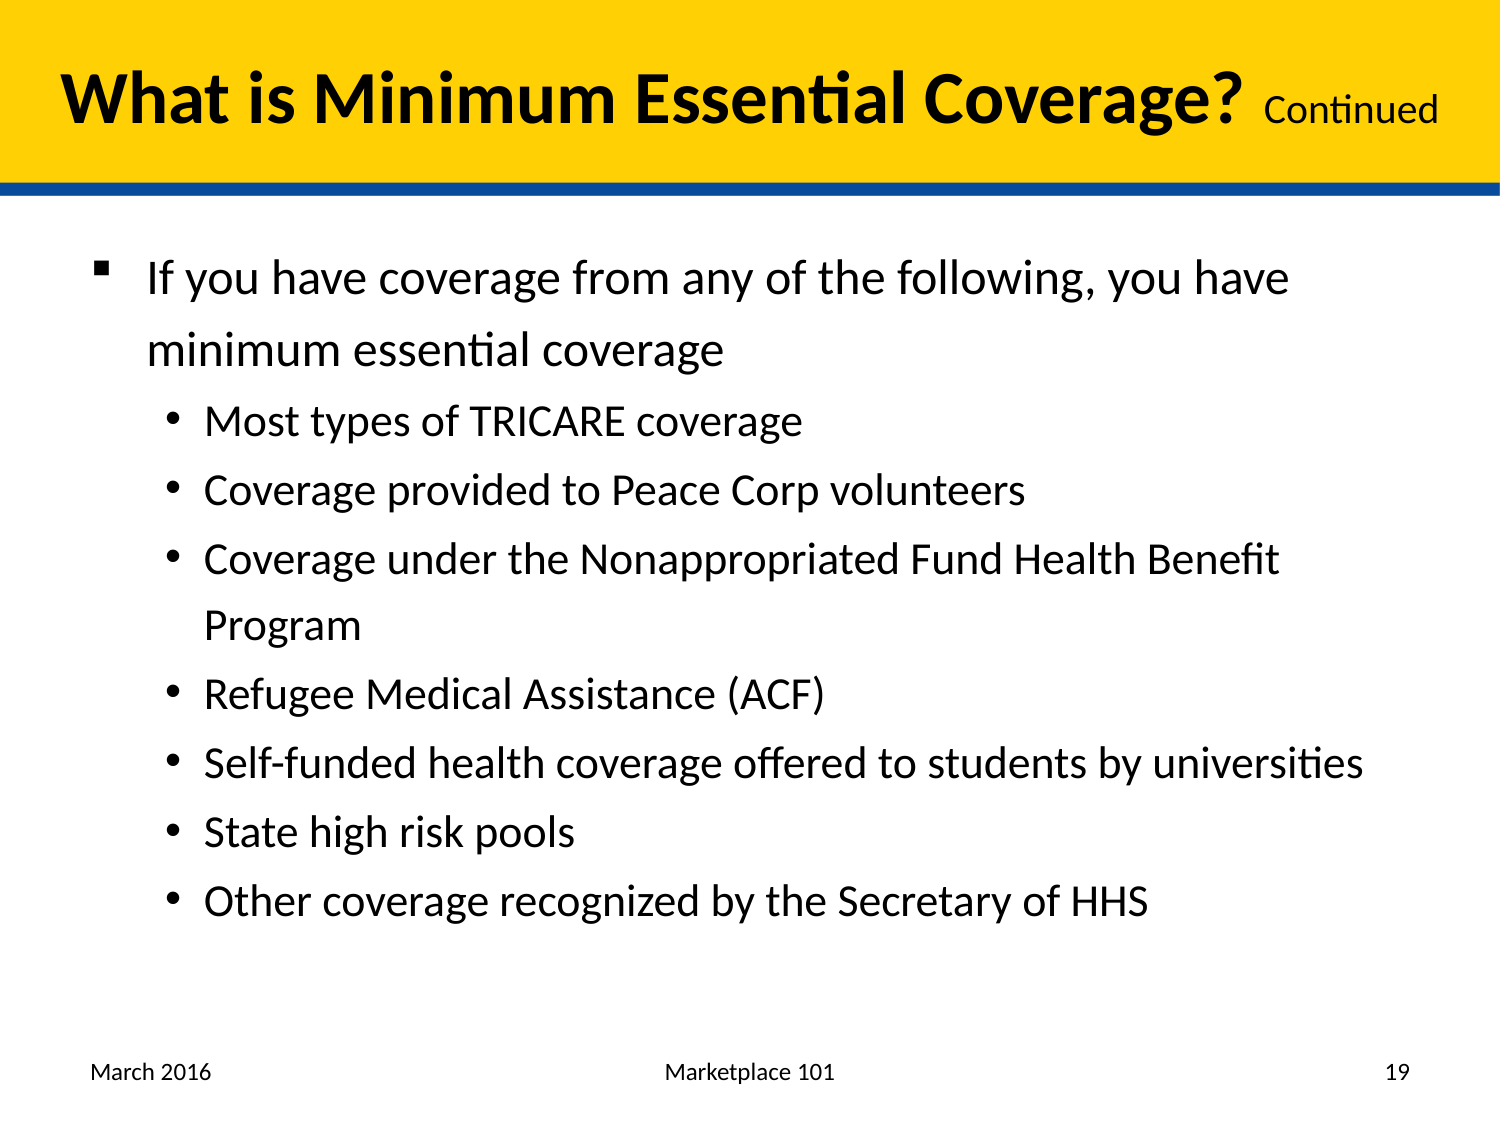

# What is Minimum Essential Coverage? Continued
If you have coverage from any of the following, you have minimum essential coverage
Most types of TRICARE coverage
Coverage provided to Peace Corp volunteers
Coverage under the Nonappropriated Fund Health Benefit Program
Refugee Medical Assistance (ACF)
Self-funded health coverage offered to students by universities
State high risk pools
Other coverage recognized by the Secretary of HHS

March 2016
Marketplace 101
19